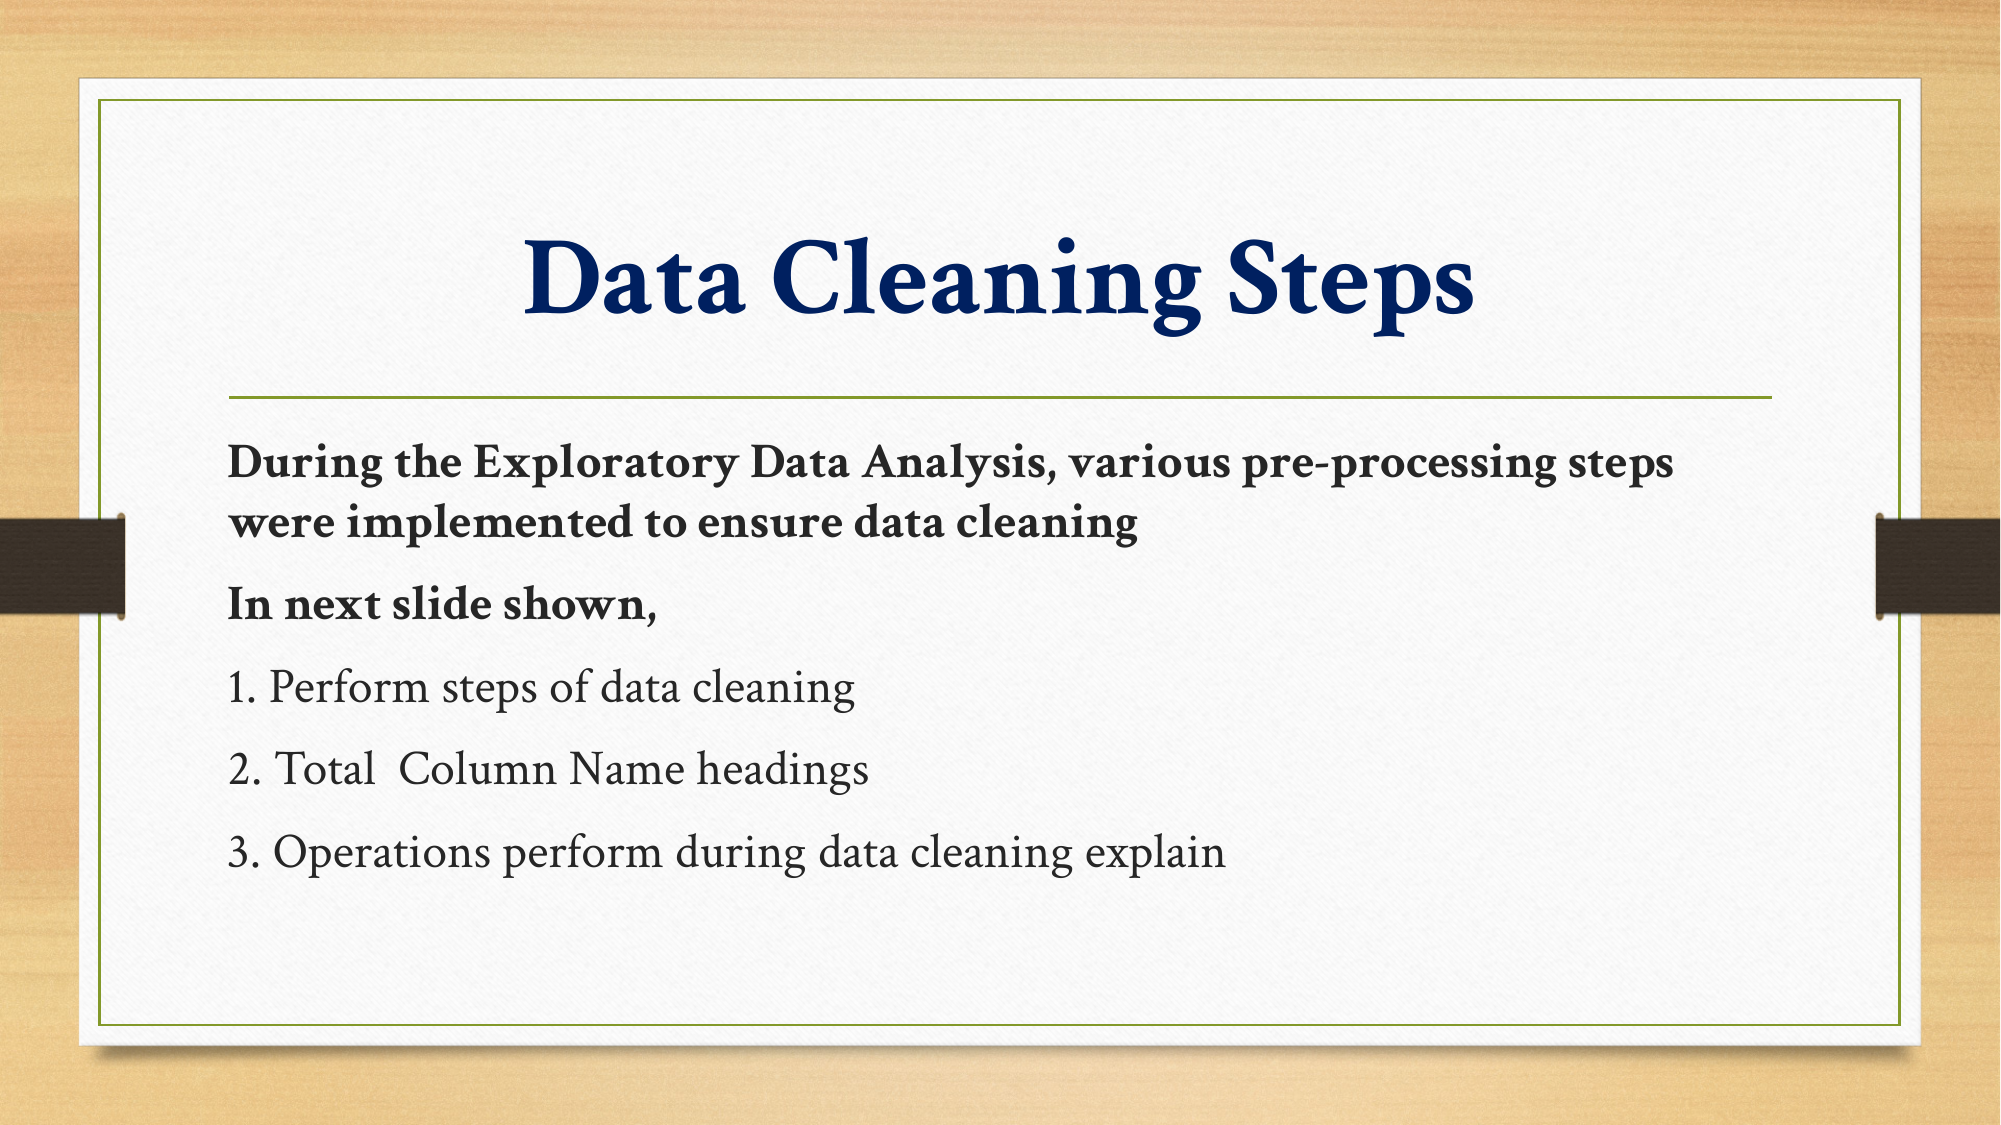

# Data Cleaning Steps
During the Exploratory Data Analysis, various pre-processing steps were implemented to ensure data cleaning
In next slide shown,
1. Perform steps of data cleaning
2. Total  Column Name headings
3. Operations perform during data cleaning explain